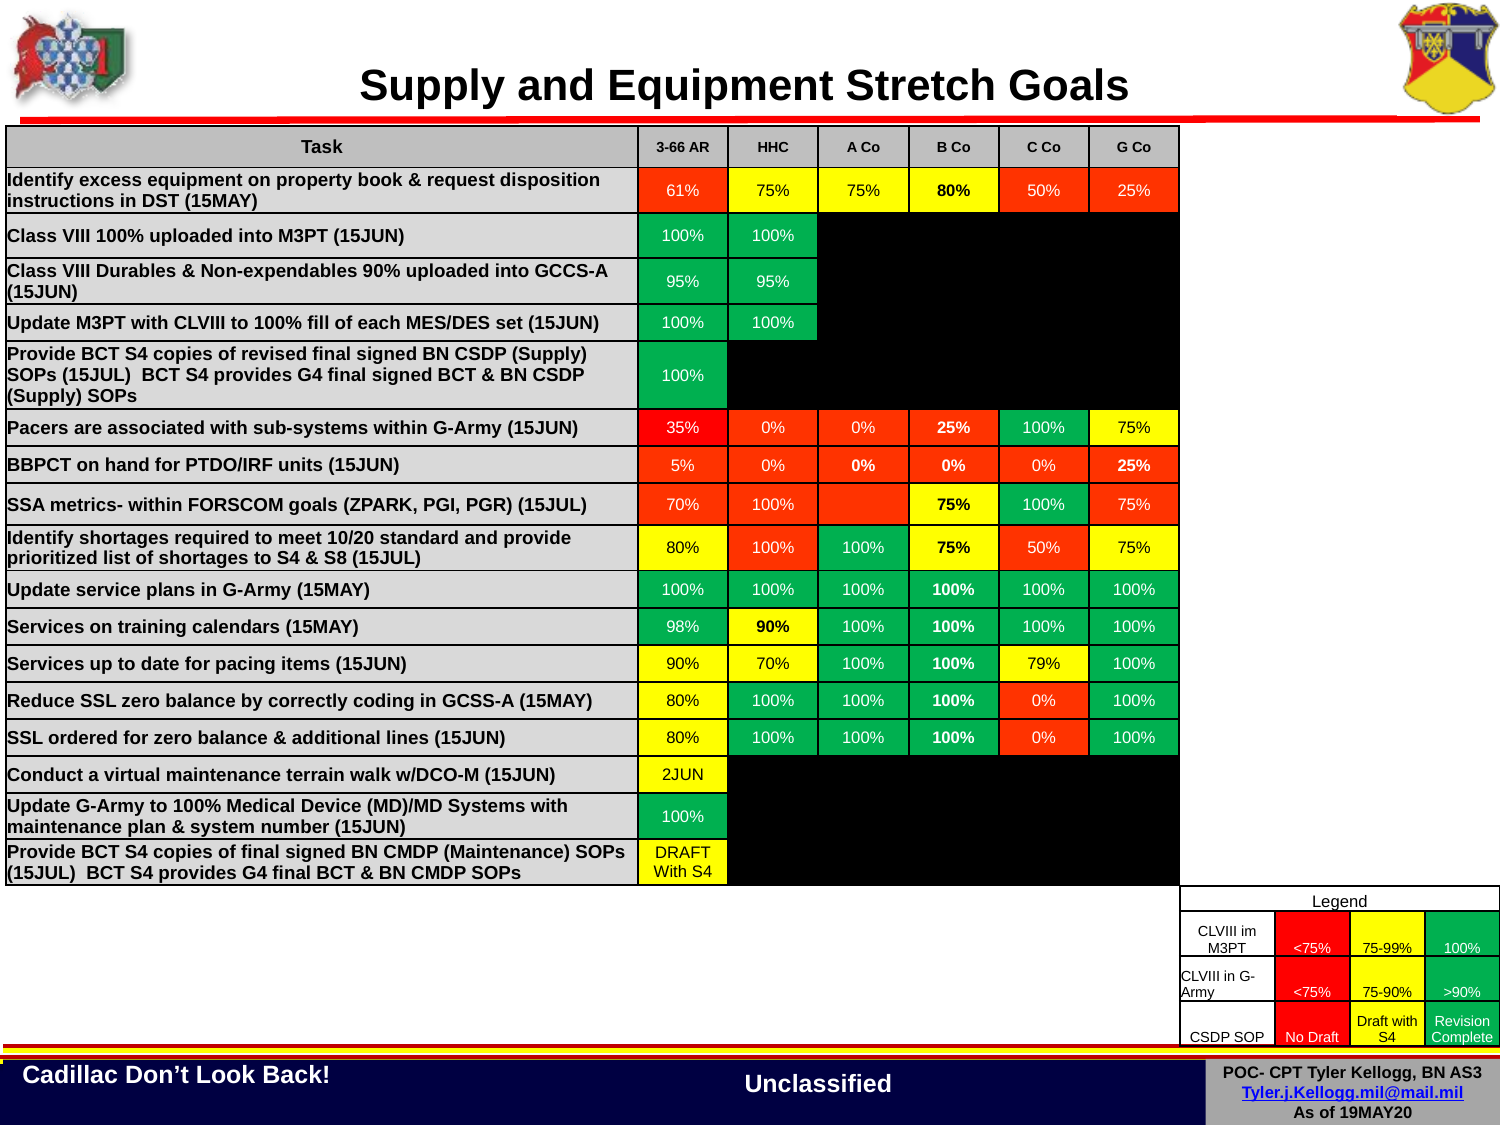

Supply and Equipment Stretch Goals
| Task | 3-66 AR | HHC | A Co | B Co | C Co | G Co |
| --- | --- | --- | --- | --- | --- | --- |
| Identify excess equipment on property book & request disposition instructions in DST (15MAY) | 61% | 75% | 75% | 80% | 50% | 25% |
| Class VIII 100% uploaded into M3PT (15JUN) | 100% | 100% |  |  |  |  |
| Class VIII Durables & Non-expendables 90% uploaded into GCCS-A (15JUN) | 95% | 95% |  |  |  |  |
| Update M3PT with CLVIII to 100% fill of each MES/DES set (15JUN) | 100% | 100% |  |  |  |  |
| Provide BCT S4 copies of revised final signed BN CSDP (Supply) SOPs (15JUL) BCT S4 provides G4 final signed BCT & BN CSDP (Supply) SOPs | 100% |  |  |  |  |  |
| Pacers are associated with sub-systems within G-Army (15JUN) | 35% | 0% | 0% | 25% | 100% | 75% |
| BBPCT on hand for PTDO/IRF units (15JUN) | 5% | 0% | 0% | 0% | 0% | 25% |
| SSA metrics- within FORSCOM goals (ZPARK, PGI, PGR) (15JUL) | 70% | 100% |  | 75% | 100% | 75% |
| Identify shortages required to meet 10/20 standard and provide prioritized list of shortages to S4 & S8 (15JUL) | 80% | 100% | 100% | 75% | 50% | 75% |
| Update service plans in G-Army (15MAY) | 100% | 100% | 100% | 100% | 100% | 100% |
| Services on training calendars (15MAY) | 98% | 90% | 100% | 100% | 100% | 100% |
| Services up to date for pacing items (15JUN) | 90% | 70% | 100% | 100% | 79% | 100% |
| Reduce SSL zero balance by correctly coding in GCSS-A (15MAY) | 80% | 100% | 100% | 100% | 0% | 100% |
| SSL ordered for zero balance & additional lines (15JUN) | 80% | 100% | 100% | 100% | 0% | 100% |
| Conduct a virtual maintenance terrain walk w/DCO-M (15JUN) | 2JUN |  |  | 80% |  |  |
| Update G-Army to 100% Medical Device (MD)/MD Systems with maintenance plan & system number (15JUN) | 100% |  |  |  |  |  |
| Provide BCT S4 copies of final signed BN CMDP (Maintenance) SOPs (15JUL) BCT S4 provides G4 final BCT & BN CMDP SOPs | DRAFT With S4 |  |  |  |  |  |
| Legend |  |  |  |
| --- | --- | --- | --- |
| CLVIII im M3PT | <75% | 75-99% | 100% |
| CLVIII in G-Army | <75% | 75-90% | >90% |
| CSDP SOP | No Draft | Draft with S4 | Revision Complete |
Cadillac Don’t Look Back!
POC- CPT Tyler Kellogg, BN AS3
Tyler.j.Kellogg.mil@mail.mil
As of 19MAY20

Unclassified
- CADILLAC DON’T LOOK BACK! -
POC: CPT Brown	As of: 16JAN20
POC: CPT Brown	As of: 16JAN20
UNCLASSIFIED/FOUO